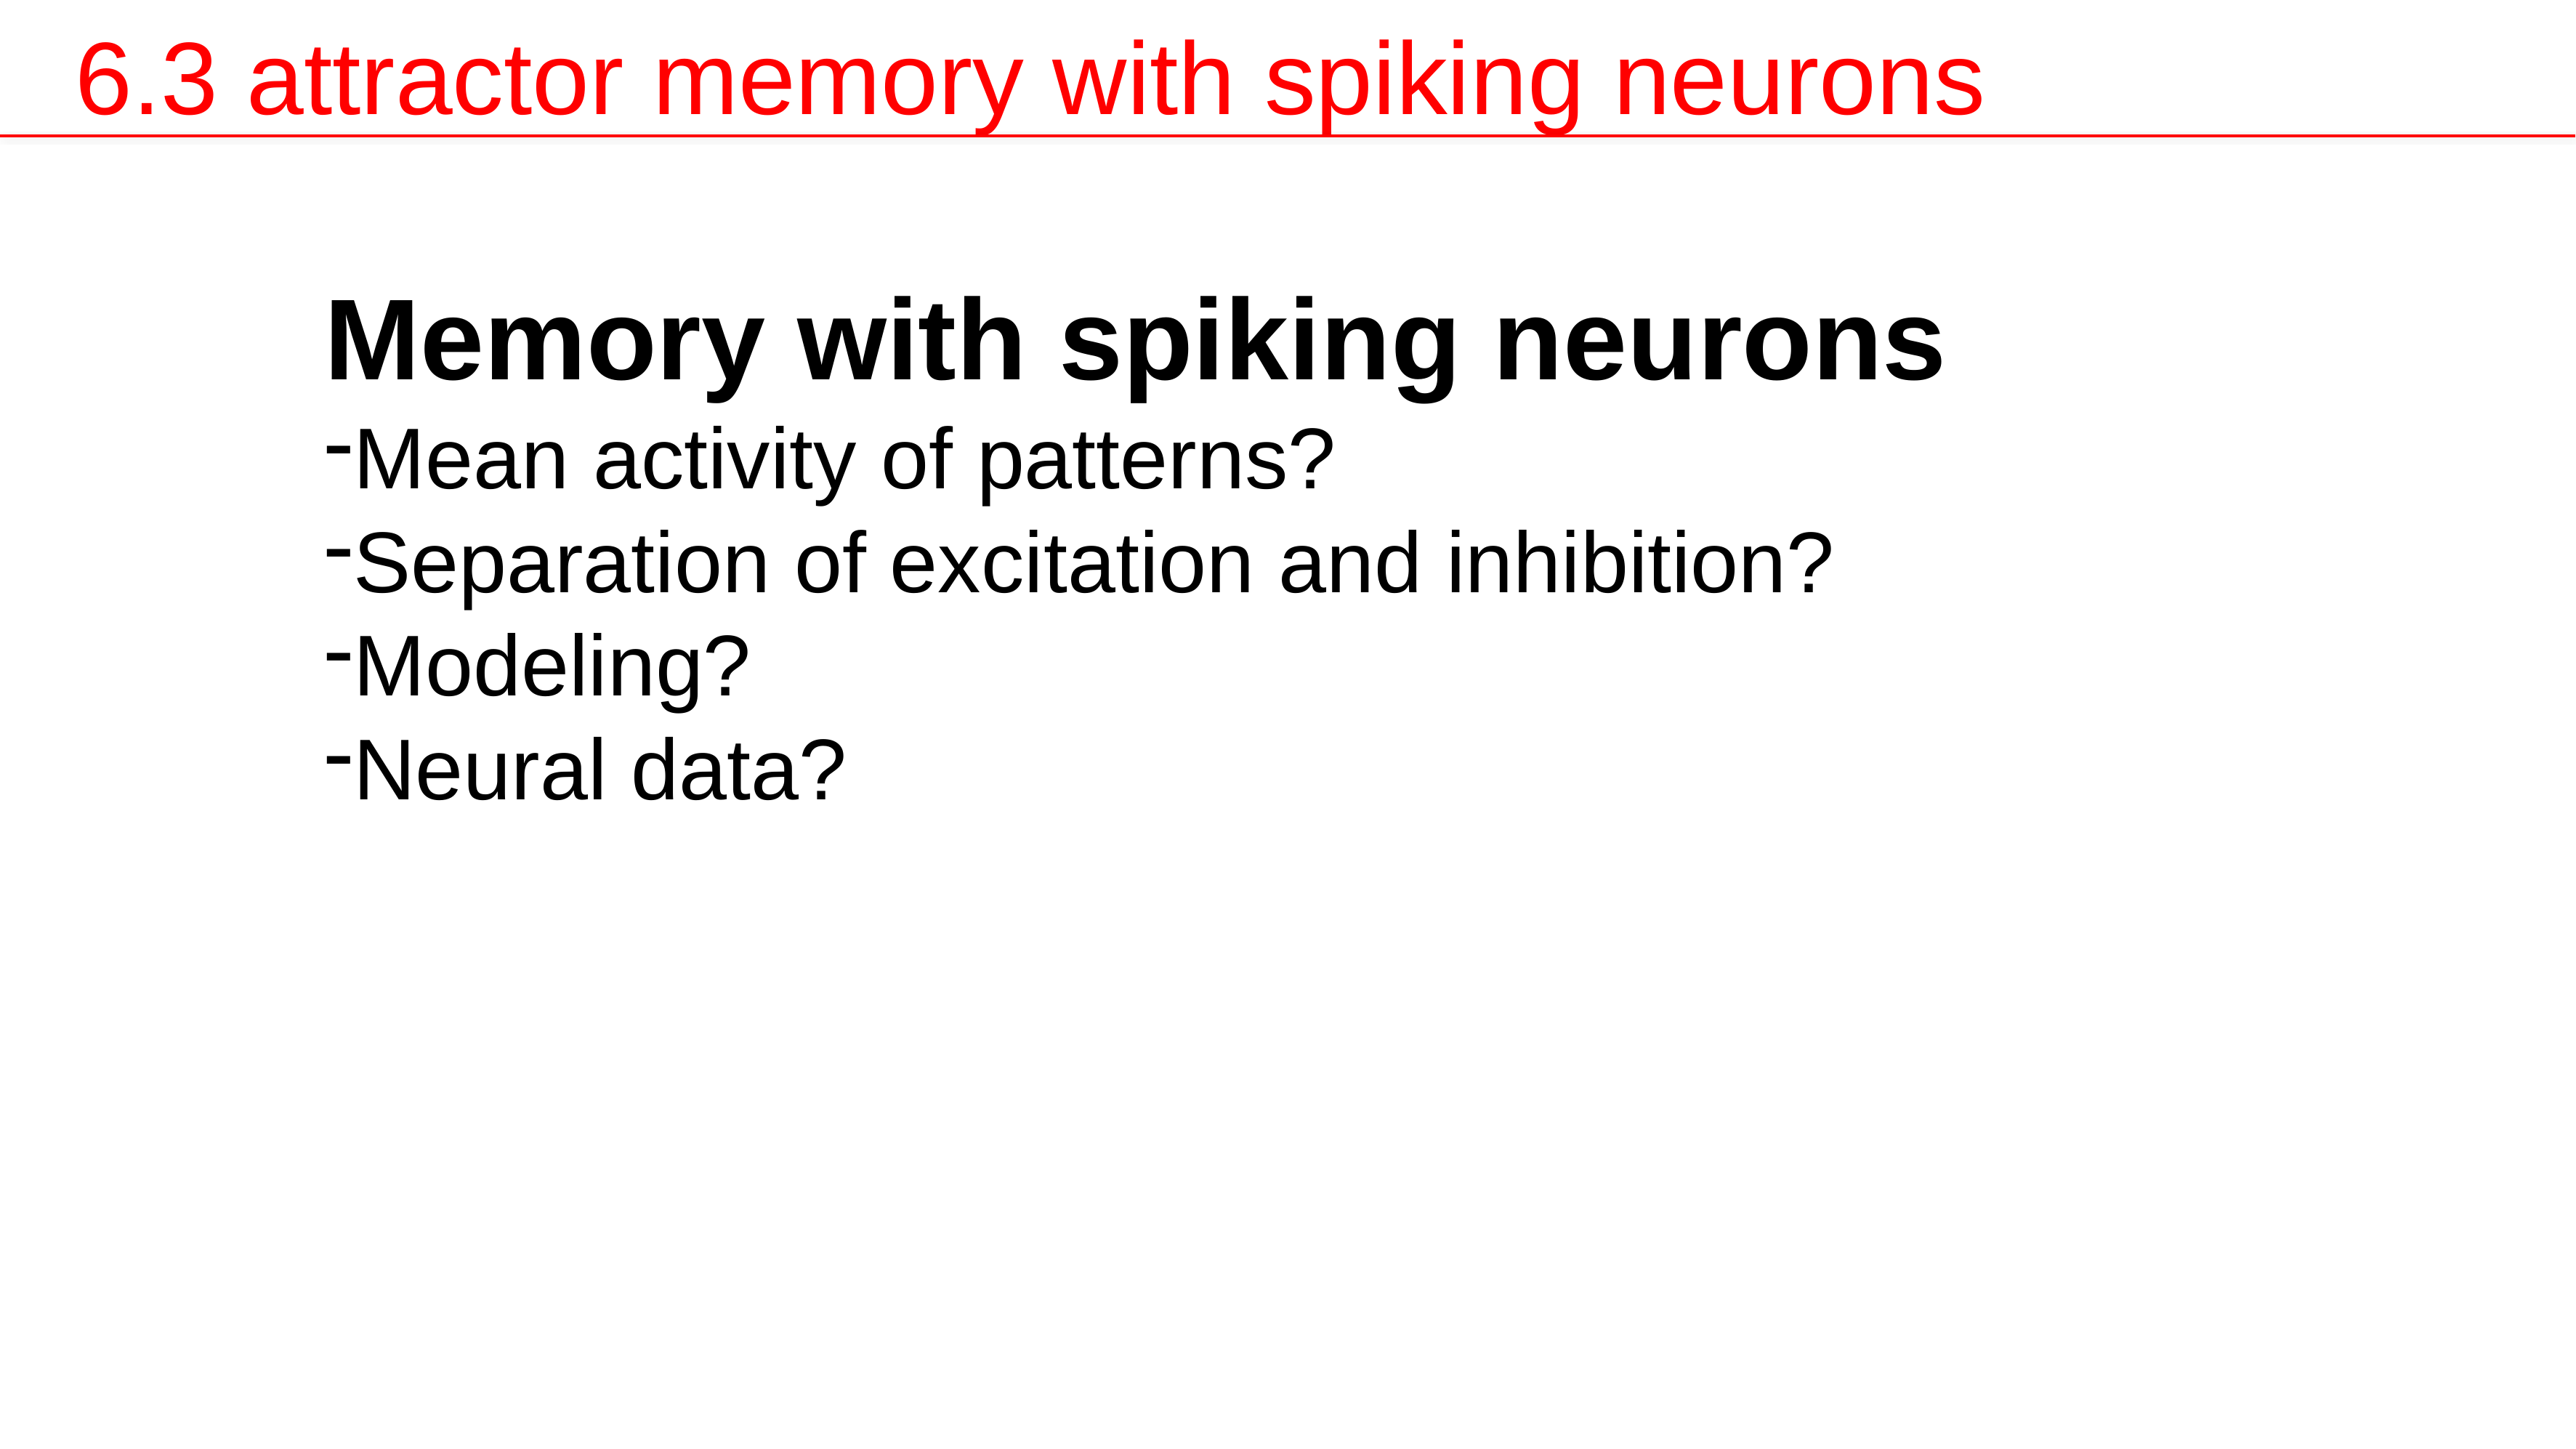

6.3 attractor memory with spiking neurons
Memory with spiking neurons
Mean activity of patterns?
Separation of excitation and inhibition?
Modeling?
Neural data?